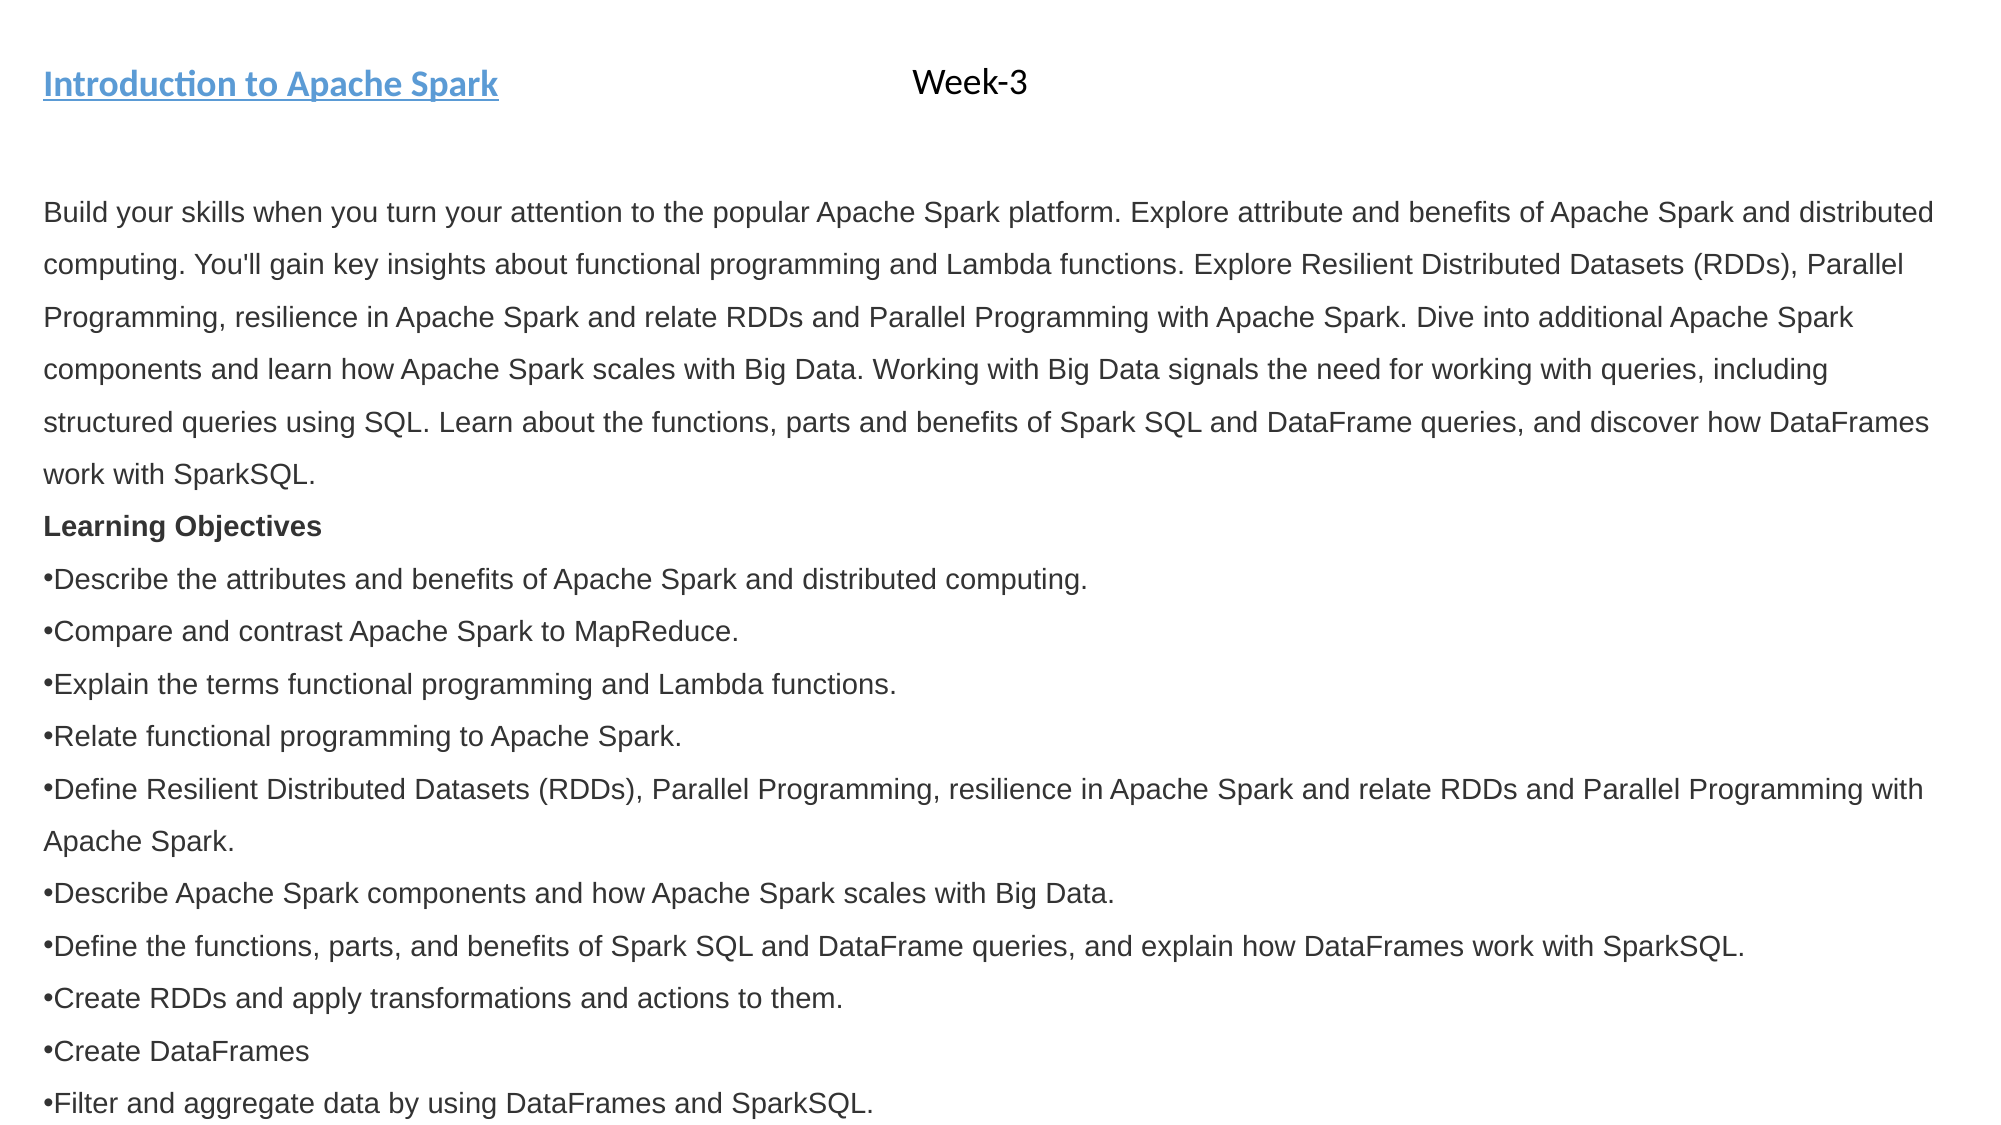

Week-3
Introduction to Apache Spark
Build your skills when you turn your attention to the popular Apache Spark platform. Explore attribute and benefits of Apache Spark and distributed computing. You'll gain key insights about functional programming and Lambda functions. Explore Resilient Distributed Datasets (RDDs), Parallel Programming, resilience in Apache Spark and relate RDDs and Parallel Programming with Apache Spark. Dive into additional Apache Spark components and learn how Apache Spark scales with Big Data. Working with Big Data signals the need for working with queries, including structured queries using SQL. Learn about the functions, parts and benefits of Spark SQL and DataFrame queries, and discover how DataFrames work with SparkSQL.
Learning Objectives
Describe the attributes and benefits of Apache Spark and distributed computing.
Compare and contrast Apache Spark to MapReduce.
Explain the terms functional programming and Lambda functions.
Relate functional programming to Apache Spark.
Define Resilient Distributed Datasets (RDDs), Parallel Programming, resilience in Apache Spark and relate RDDs and Parallel Programming with Apache Spark.
Describe Apache Spark components and how Apache Spark scales with Big Data.
Define the functions, parts, and benefits of Spark SQL and DataFrame queries, and explain how DataFrames work with SparkSQL.
Create RDDs and apply transformations and actions to them.
Create DataFrames
Filter and aggregate data by using DataFrames and SparkSQL.